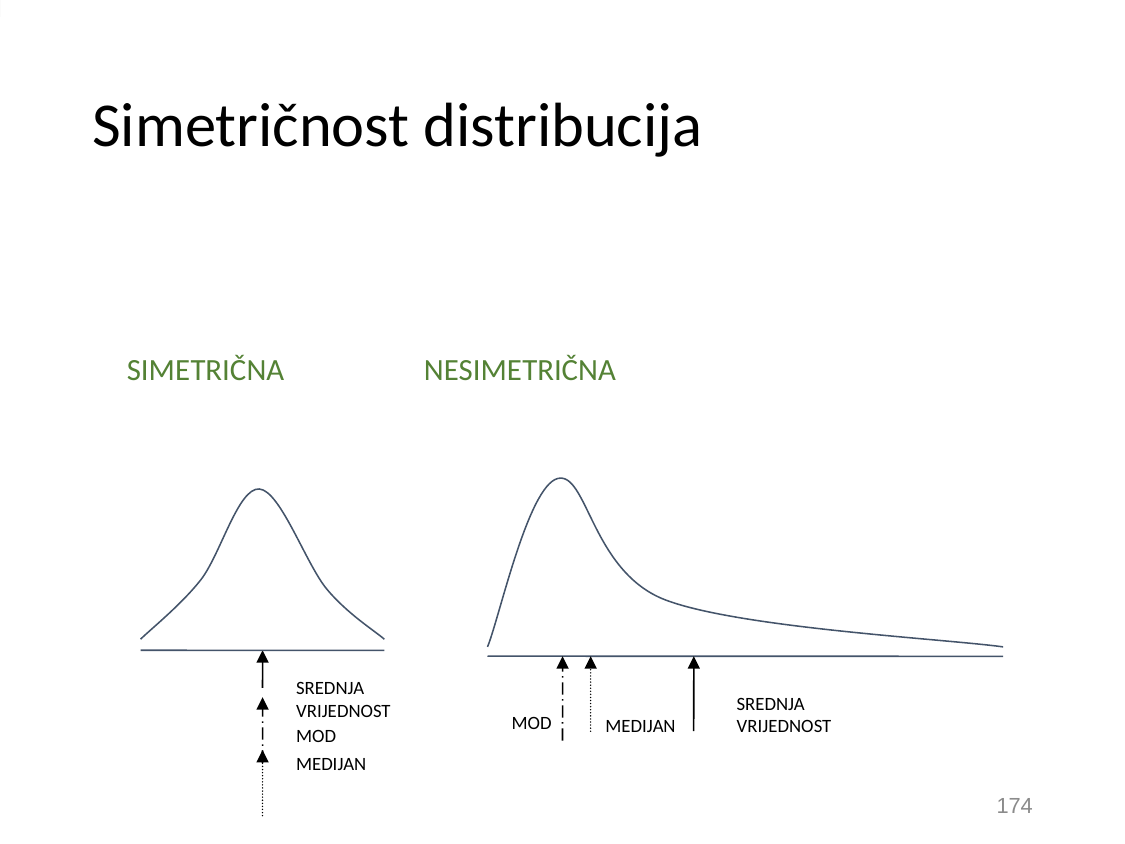

# Simetričnost distribucija

SIMETRIČNA		NESIMETRIČNA

SREDNJA VRIJEDNOST
SREDNJA VRIJEDNOST

MOD
MEDIJAN
MOD
MEDIJAN

174